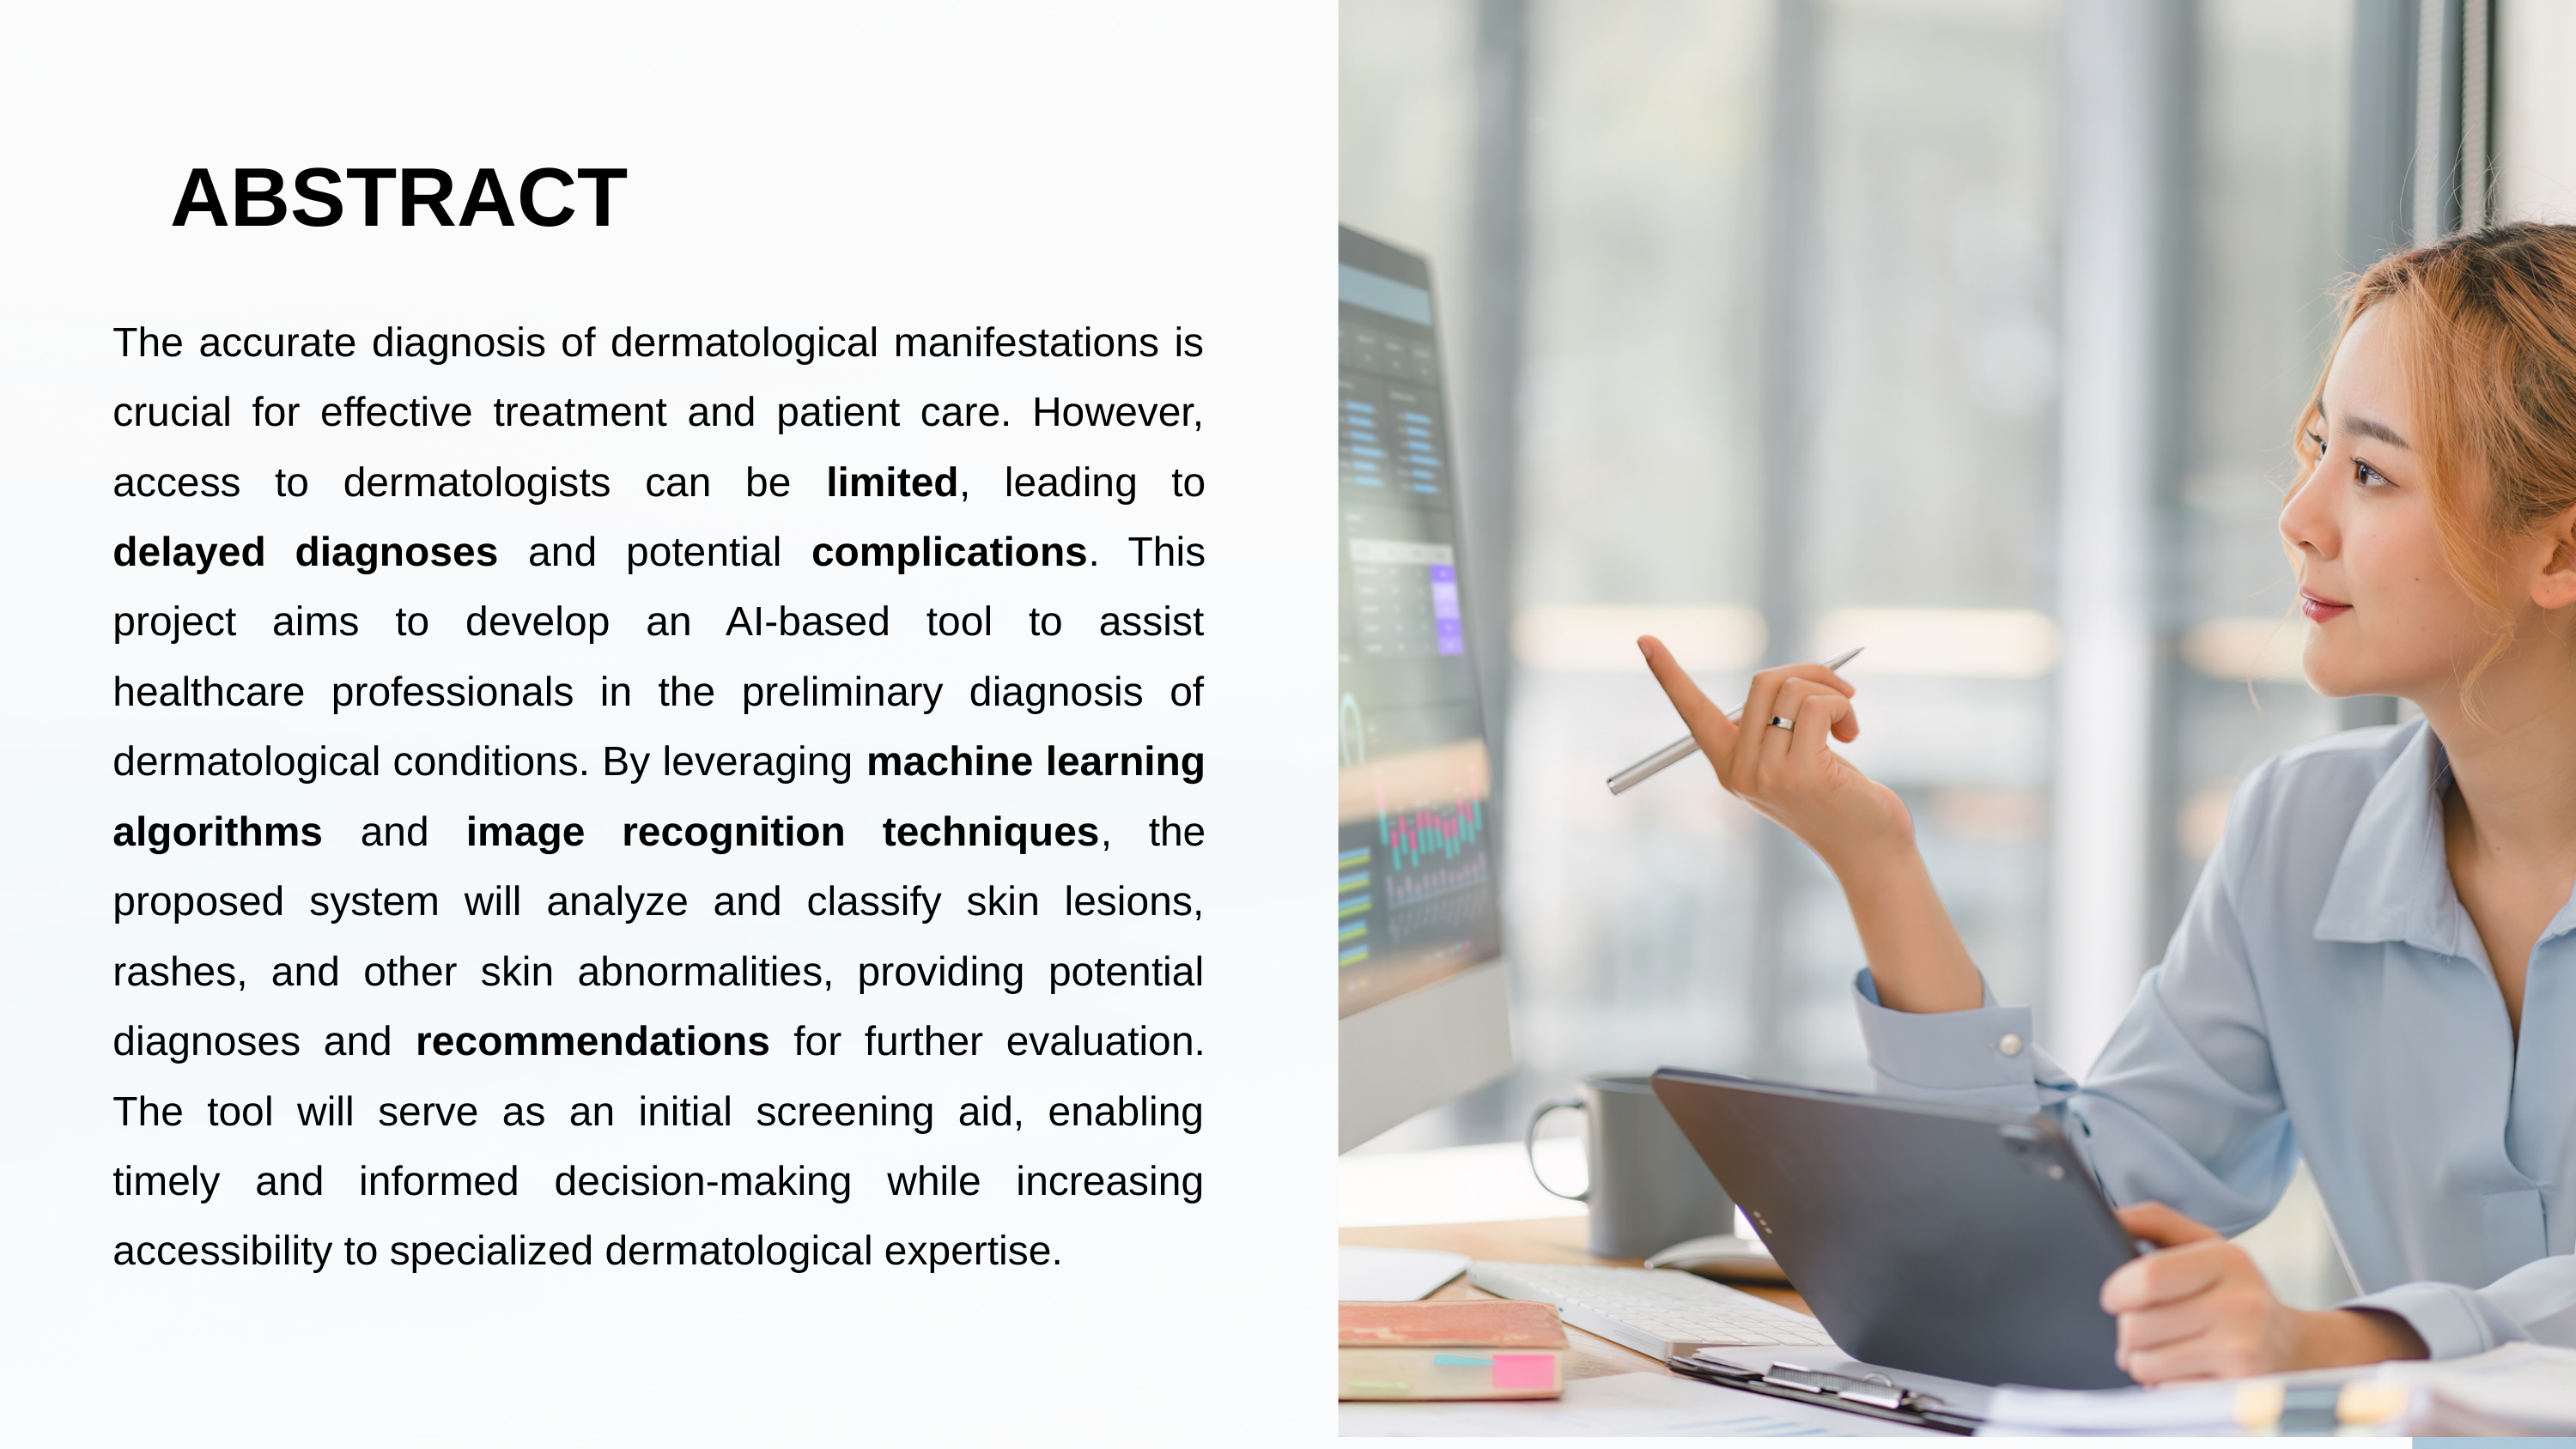

ABSTRACT
The accurate diagnosis of dermatological manifestations is crucial for effective treatment and patient care. However, access to dermatologists can be limited, leading to delayed diagnoses and potential complications. This project aims to develop an AI-based tool to assist healthcare professionals in the preliminary diagnosis of dermatological conditions. By leveraging machine learning algorithms and image recognition techniques, the proposed system will analyze and classify skin lesions, rashes, and other skin abnormalities, providing potential diagnoses and recommendations for further evaluation. The tool will serve as an initial screening aid, enabling timely and informed decision-making while increasing accessibility to specialized dermatological expertise.